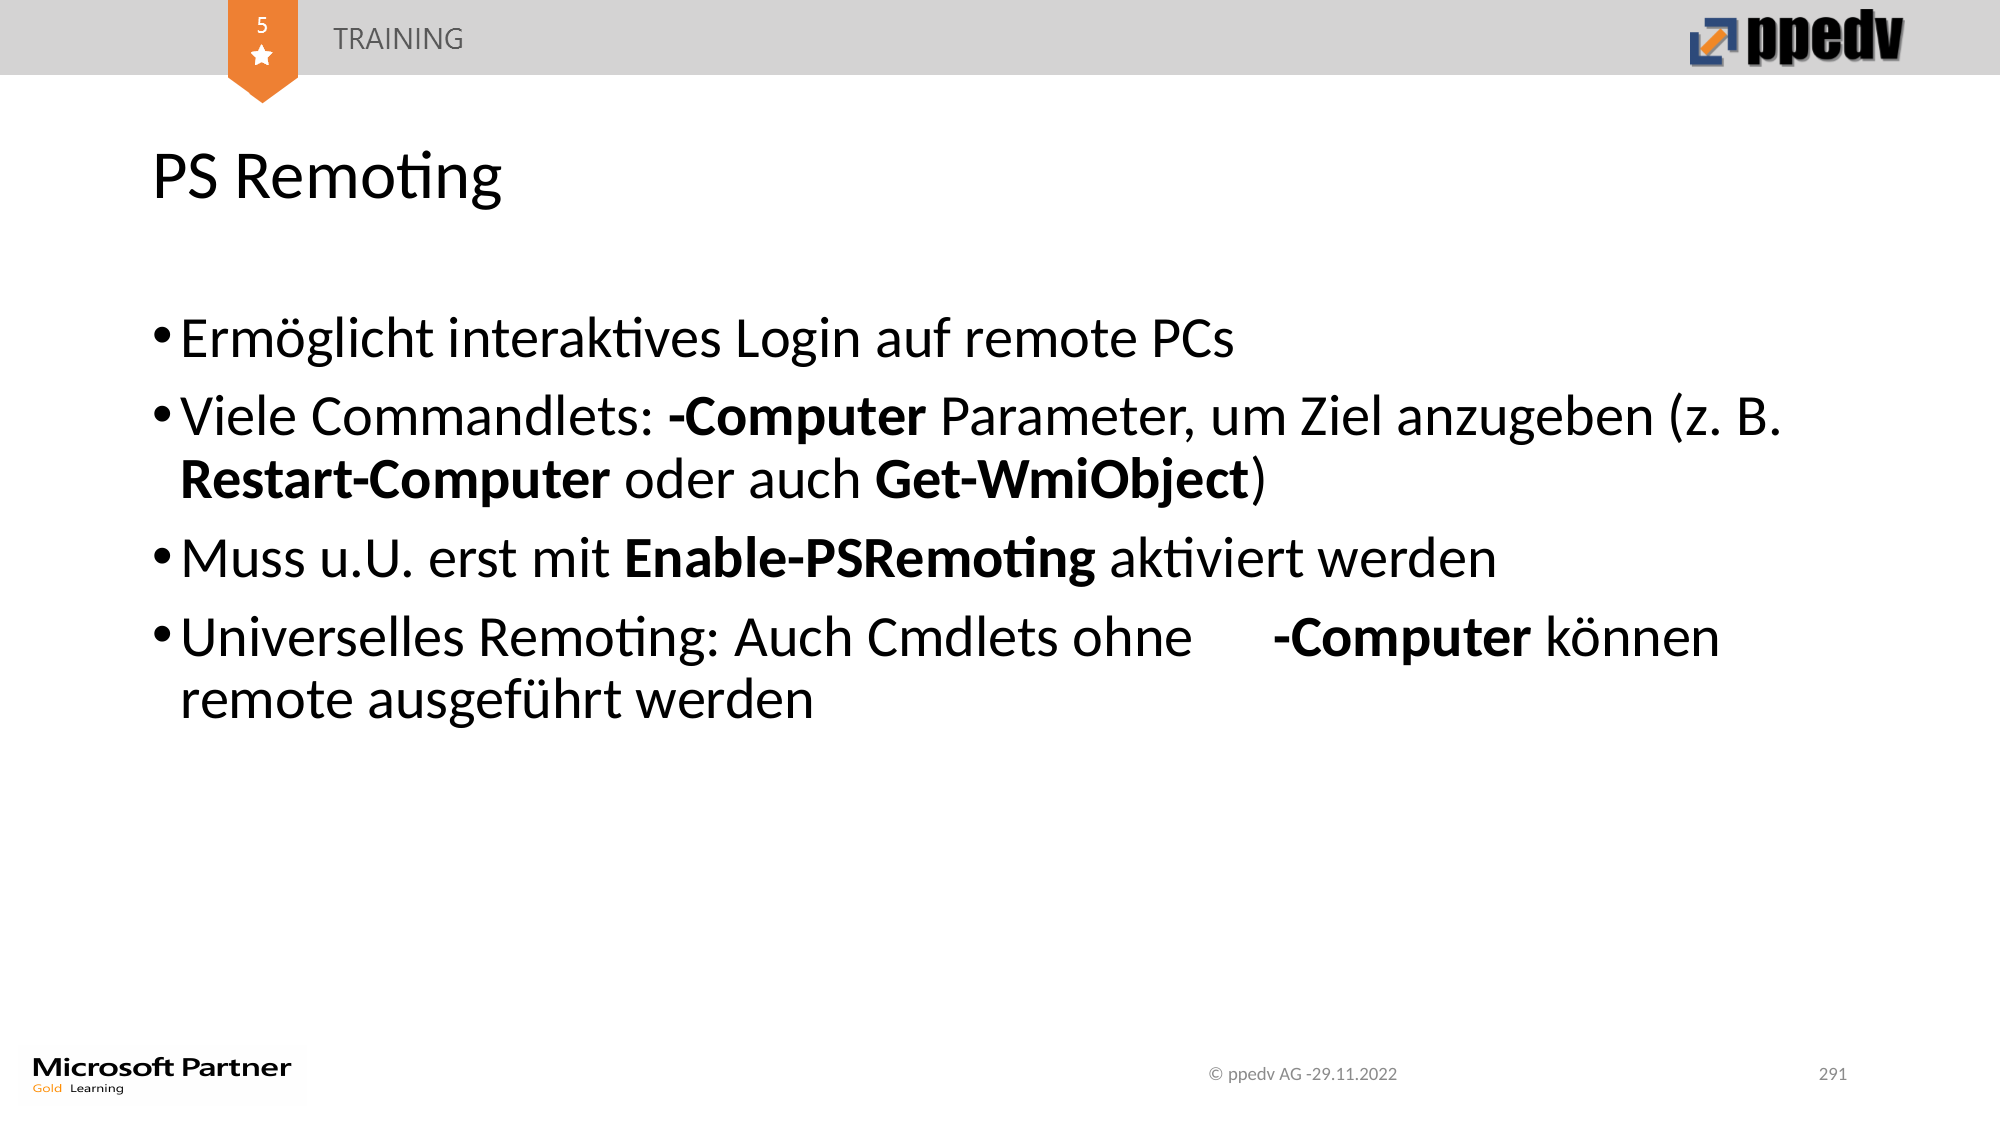

# PS Remoting
Ermöglicht interaktives Login auf remote PCs
Viele Commandlets: -Computer Parameter, um Ziel anzugeben (z. B. Restart-Computer oder auch Get-WmiObject)
Muss u.U. erst mit Enable-PSRemoting aktiviert werden
Universelles Remoting: Auch Cmdlets ohne      -Computer können remote ausgeführt werden
© ppedv AG -29.11.2022
291